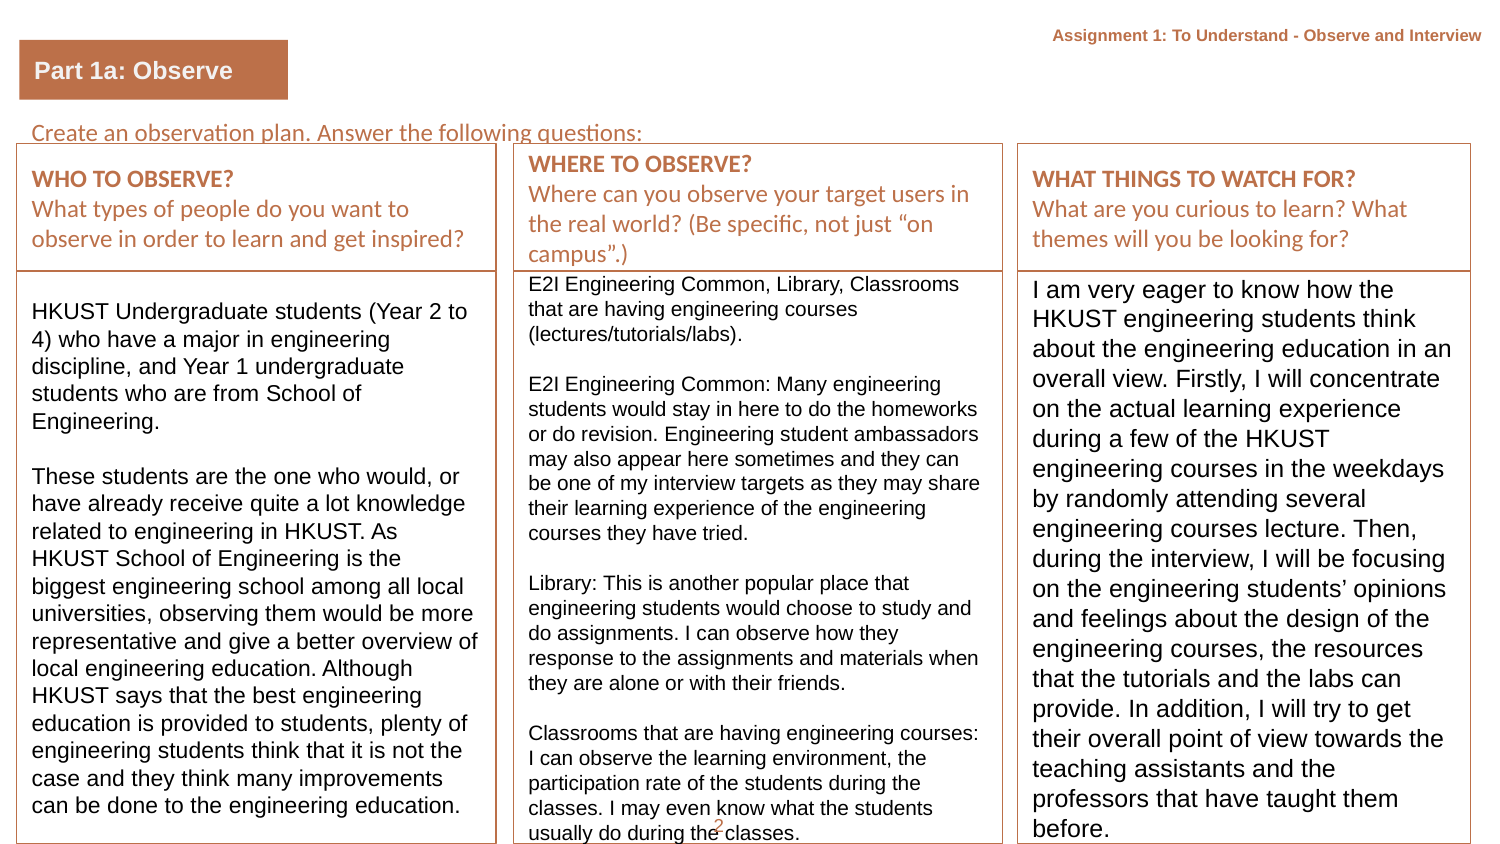

Assignment 1: To Understand - Observe and Interview

Part 1a: Observe
Create an observation plan. Answer the following questions:

WHO TO OBSERVE?
What types of people do you want to observe in order to learn and get inspired?

WHERE TO OBSERVE?
Where can you observe your target users in the real world? (Be specific, not just “on campus”.)

WHAT THINGS TO WATCH FOR?
What are you curious to learn? What themes will you be looking for?
I am very eager to know how the HKUST engineering students think about the engineering education in an overall view. Firstly, I will concentrate on the actual learning experience during a few of the HKUST engineering courses in the weekdays by randomly attending several engineering courses lecture. Then, during the interview, I will be focusing on the engineering students’ opinions and feelings about the design of the engineering courses, the resources that the tutorials and the labs can provide. In addition, I will try to get their overall point of view towards the teaching assistants and the professors that have taught them before.
HKUST Undergraduate students (Year 2 to 4) who have a major in engineering discipline, and Year 1 undergraduate students who are from School of Engineering.

These students are the one who would, or have already receive quite a lot knowledge related to engineering in HKUST. As HKUST School of Engineering is the biggest engineering school among all local universities, observing them would be more representative and give a better overview of local engineering education. Although HKUST says that the best engineering education is provided to students, plenty of engineering students think that it is not the case and they think many improvements can be done to the engineering education.
E2I Engineering Common, Library, Classrooms that are having engineering courses (lectures/tutorials/labs).

E2I Engineering Common: Many engineering students would stay in here to do the homeworks or do revision. Engineering student ambassadors may also appear here sometimes and they can be one of my interview targets as they may share their learning experience of the engineering courses they have tried.

Library: This is another popular place that engineering students would choose to study and do assignments. I can observe how they response to the assignments and materials when they are alone or with their friends.

Classrooms that are having engineering courses: I can observe the learning environment, the participation rate of the students during the classes. I may even know what the students usually do during the classes.
2